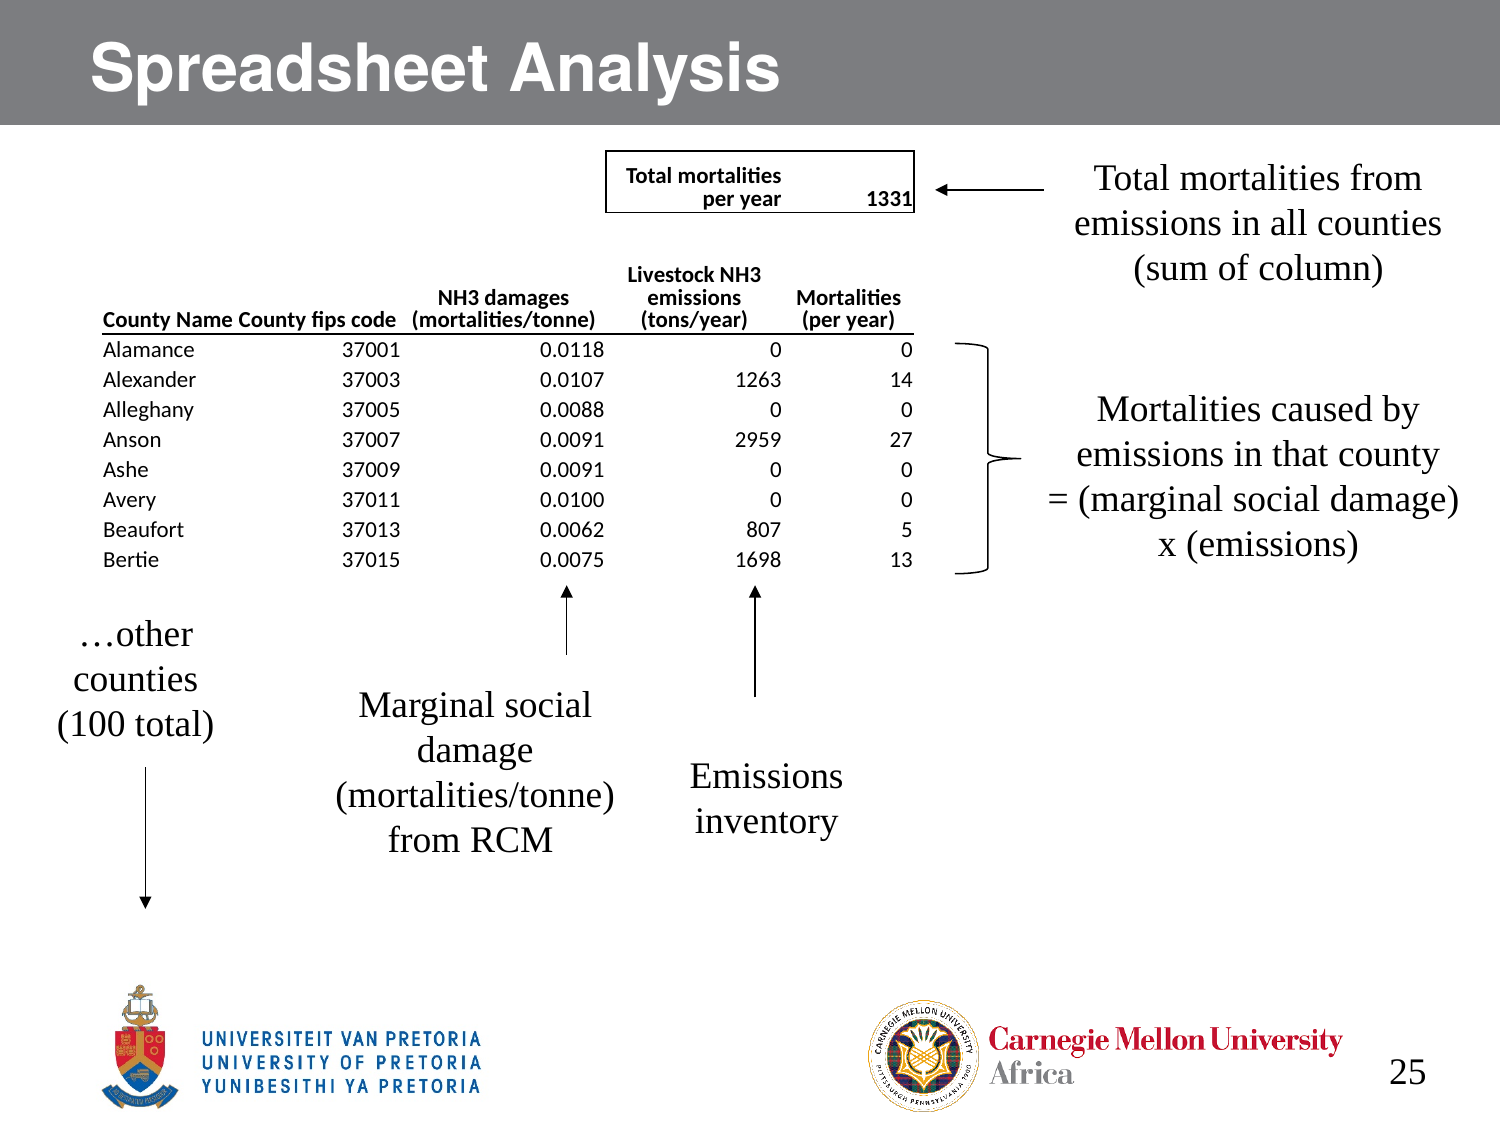

# Spreadsheet Analysis
Total mortalities from emissions in all counties (sum of column)
|  |  |  | Total mortalities per year | 1331 |
| --- | --- | --- | --- | --- |
|  |  |  |  |  |
| County Name | County fips code | NH3 damages (mortalities/tonne) | Livestock NH3 emissions (tons/year) | Mortalities (per year) |
| Alamance | 37001 | 0.0118 | 0 | 0 |
| Alexander | 37003 | 0.0107 | 1263 | 14 |
| Alleghany | 37005 | 0.0088 | 0 | 0 |
| Anson | 37007 | 0.0091 | 2959 | 27 |
| Ashe | 37009 | 0.0091 | 0 | 0 |
| Avery | 37011 | 0.0100 | 0 | 0 |
| Beaufort | 37013 | 0.0062 | 807 | 5 |
| Bertie | 37015 | 0.0075 | 1698 | 13 |

Mortalities caused by emissions in that county
= (marginal social damage)
x (emissions)
Marginal social damage (mortalities/tonne) from RCM
Emissions inventory
…other counties (100 total)